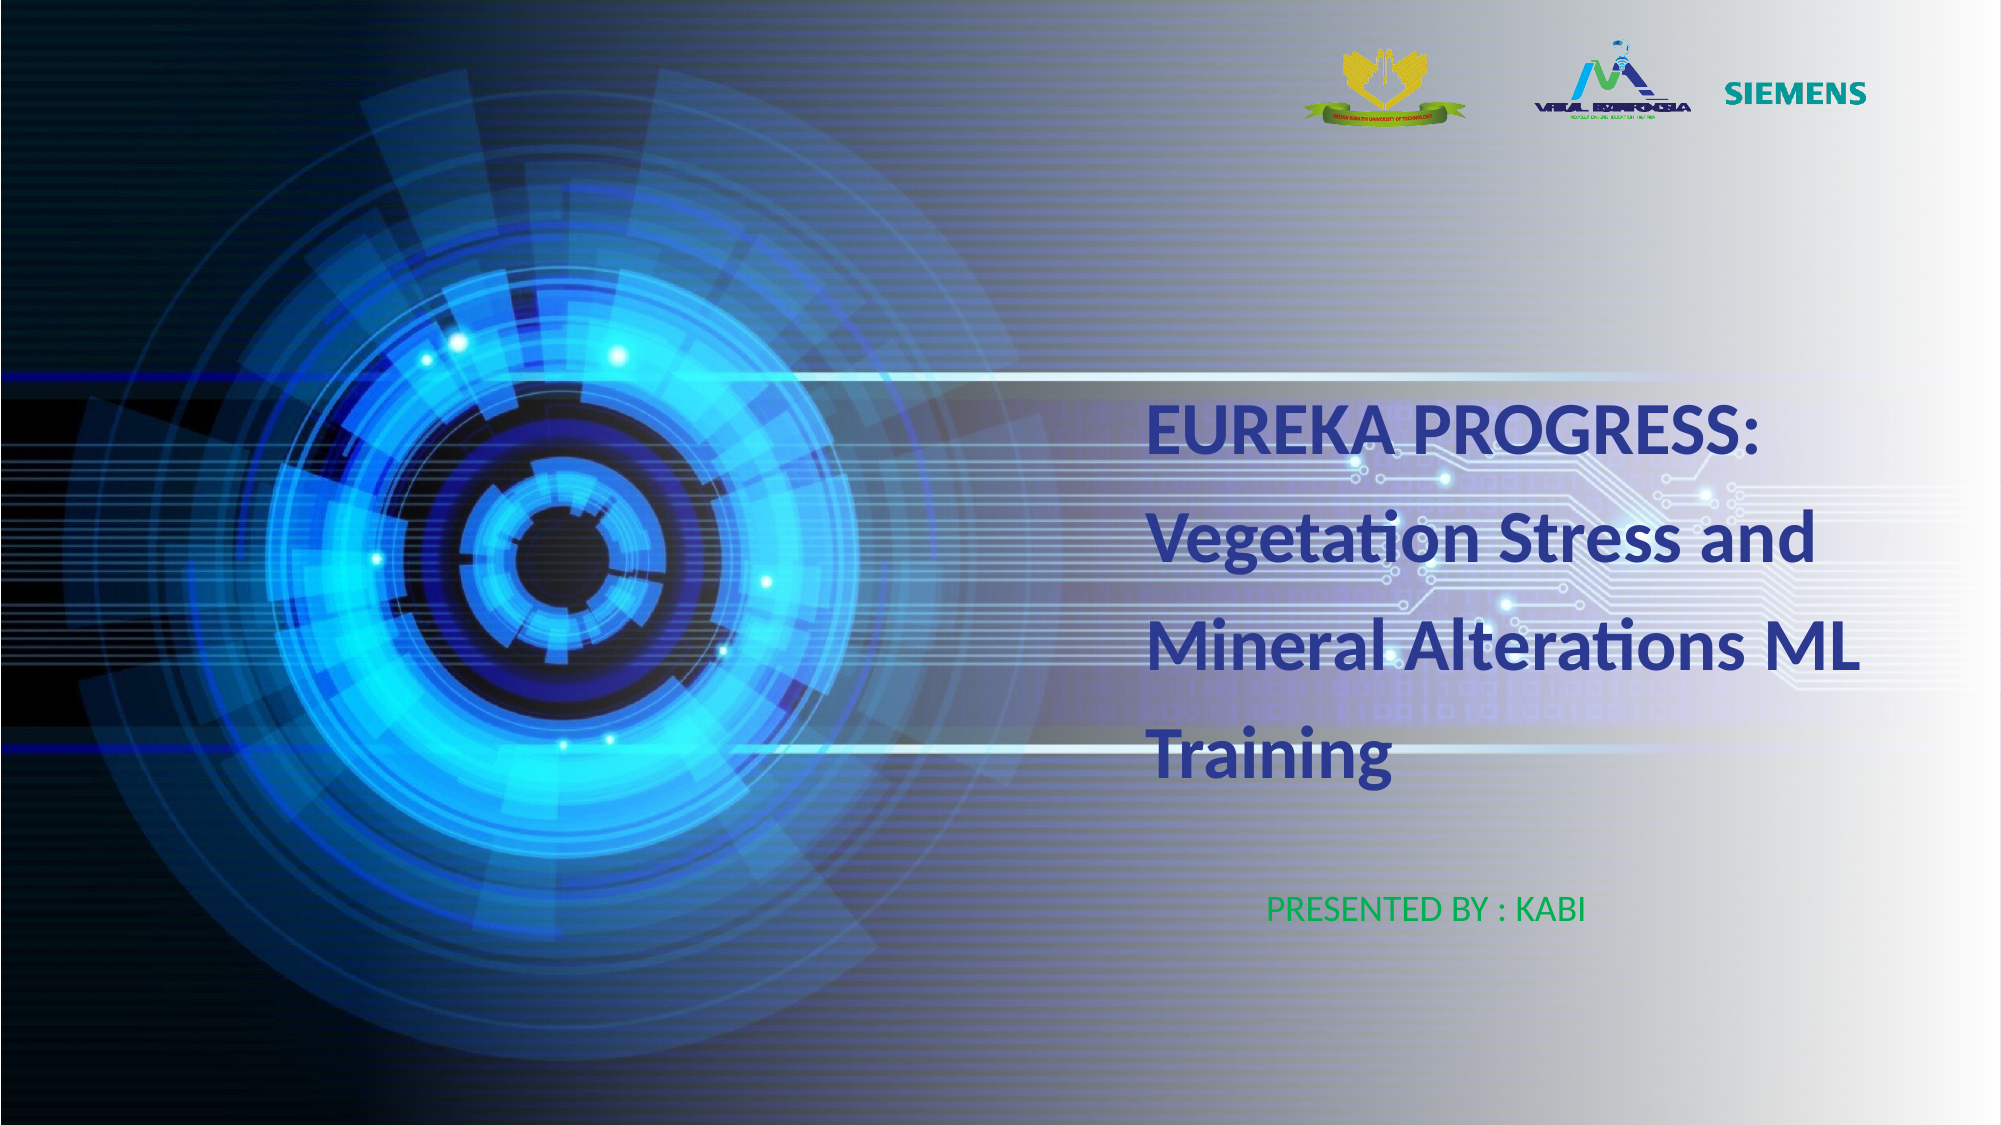

EUREKA PROGRESS:
Vegetation Stress and Mineral Alterations ML Training

PRESENTED BY : KABI